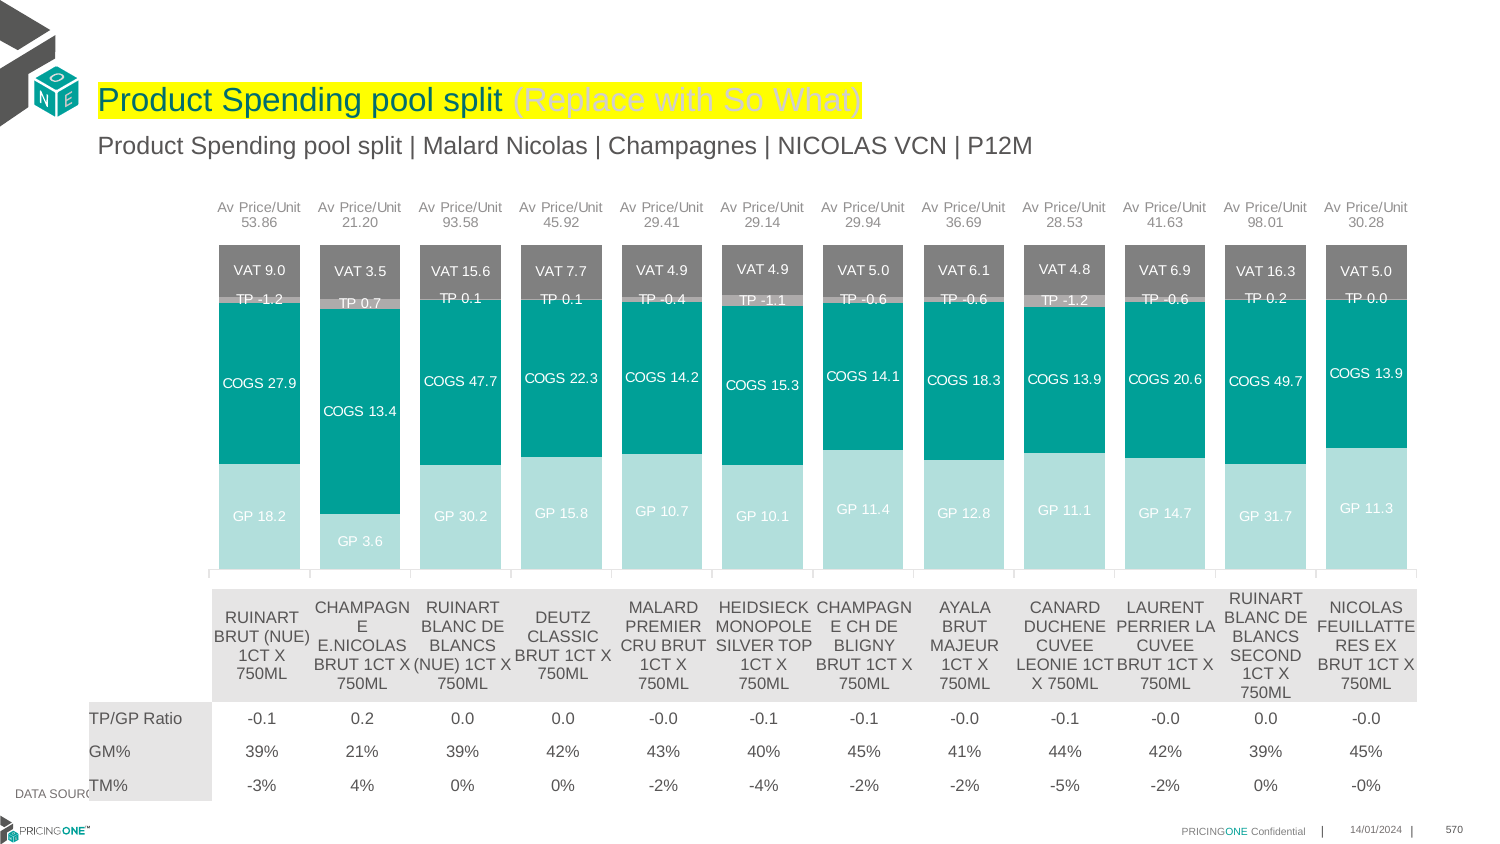

# Product Spending pool split (Replace with So What)
Product Spending pool split | Malard Nicolas | Champagnes | NICOLAS VCN | P12M

### Chart

| Category | GP | COGS | TP | VAT |
|---|---|---|---|---|
| Av Price/Unit 53.86 | 18.18058296550333 | 27.87501086544281 | -1.172608050568222 | 8.976592024746147 |
| Av Price/Unit 21.20 | 3.6054031585779196 | 13.401637996682771 | 0.6632672507872392 | 3.5340616812095864 |
| Av Price/Unit 93.58 | 30.19345878280934 | 47.723595183155474 | 0.062467233919818455 | 15.595904239976925 |
| Av Price/Unit 45.92 | 15.83339387023435 | 22.315113431269676 | 0.12066179899731111 | 7.653827095721116 |
| Av Price/Unit 29.41 | 10.7248864082133 | 14.218438047808766 | -0.43630515629788036 | 4.901394422310757 |
| Av Price/Unit 29.14 | 10.068981396083387 | 15.304786260265317 | -1.08720732785849 | 4.8573120656980375 |
| Av Price/Unit 29.94 | 11.446588387508983 | 14.100163988499322 | -0.5934073290205752 | 4.990669009397543 |
| Av Price/Unit 36.69 | 12.796359307211812 | 18.34013914821124 | -0.5640017679348865 | 6.114499337497636 |
| Av Price/Unit 28.53 | 11.111735131941709 | 13.871748444269397 | -1.205995720099775 | 4.755497571222264 |
| Av Price/Unit 41.63 | 14.73626874451273 | 20.57154588820603 | -0.6142481513998632 | 6.938713296263778 |
| Av Price/Unit 98.01 | 31.741672107438017 | 49.74534779614325 | 0.1859598943985219 | 16.334595959595948 |
| Av Price/Unit 30.28 | 11.341335546497907 | 13.89540687546927 | -0.0070238049268844804 | 5.045943723408056 |
|  | RUINART BRUT (NUE) 1CT X 750ML | CHAMPAGNE E.NICOLAS BRUT 1CT X 750ML | RUINART BLANC DE BLANCS (NUE) 1CT X 750ML | DEUTZ CLASSIC BRUT 1CT X 750ML | MALARD PREMIER CRU BRUT 1CT X 750ML | HEIDSIECK MONOPOLE SILVER TOP 1CT X 750ML | CHAMPAGNE CH DE BLIGNY BRUT 1CT X 750ML | AYALA BRUT MAJEUR 1CT X 750ML | CANARD DUCHENE CUVEE LEONIE 1CT X 750ML | LAURENT PERRIER LA CUVEE BRUT 1CT X 750ML | RUINART BLANC DE BLANCS SECOND 1CT X 750ML | NICOLAS FEUILLATTE RES EX BRUT 1CT X 750ML |
| --- | --- | --- | --- | --- | --- | --- | --- | --- | --- | --- | --- | --- |
| TP/GP Ratio | -0.1 | 0.2 | 0.0 | 0.0 | -0.0 | -0.1 | -0.1 | -0.0 | -0.1 | -0.0 | 0.0 | -0.0 |
| GM% | 39% | 21% | 39% | 42% | 43% | 40% | 45% | 41% | 44% | 42% | 39% | 45% |
| TM% | -3% | 4% | 0% | 0% | -2% | -4% | -2% | -2% | -5% | -2% | 0% | -0% |
DATA SOURCE: Client P&L

14/01/2024
570